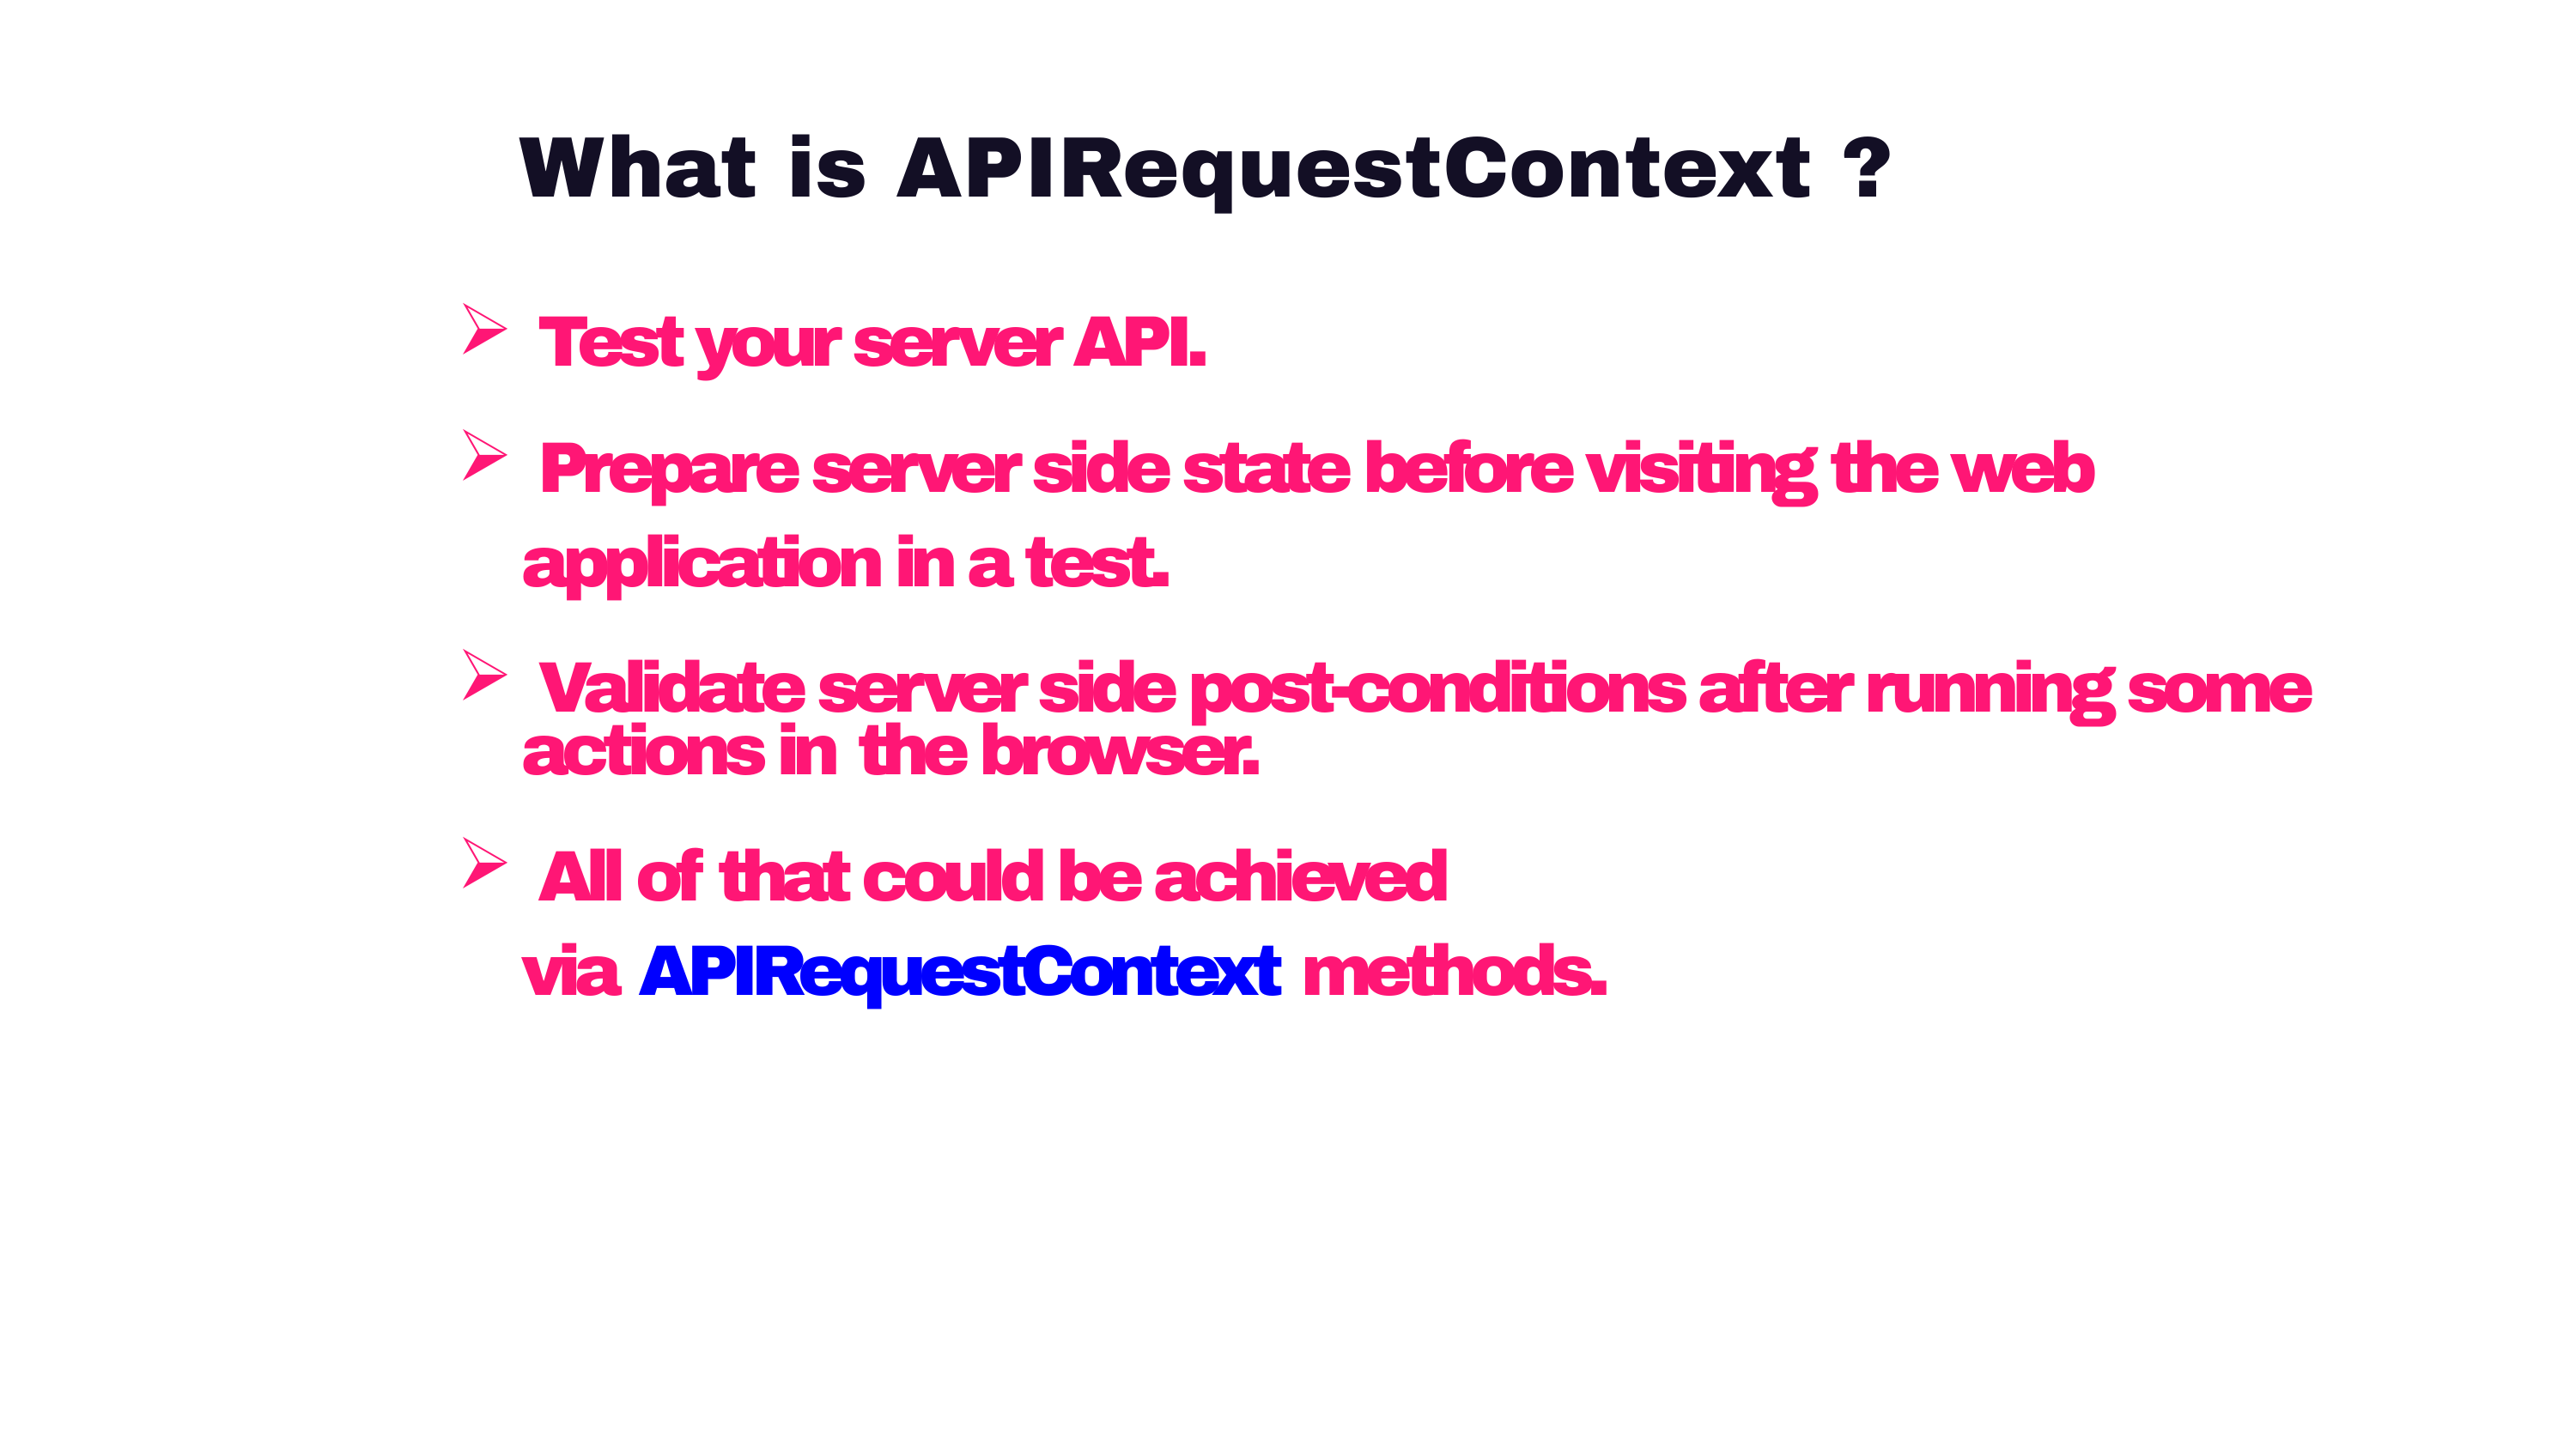

# What is APIRequestContext ?

Test your server API.

Prepare server side state before visiting the web

application in a test.

Validate server side post-conditions after running some

actions in the browser.

All of that could be achieved

via APIRequestContext methods.
11